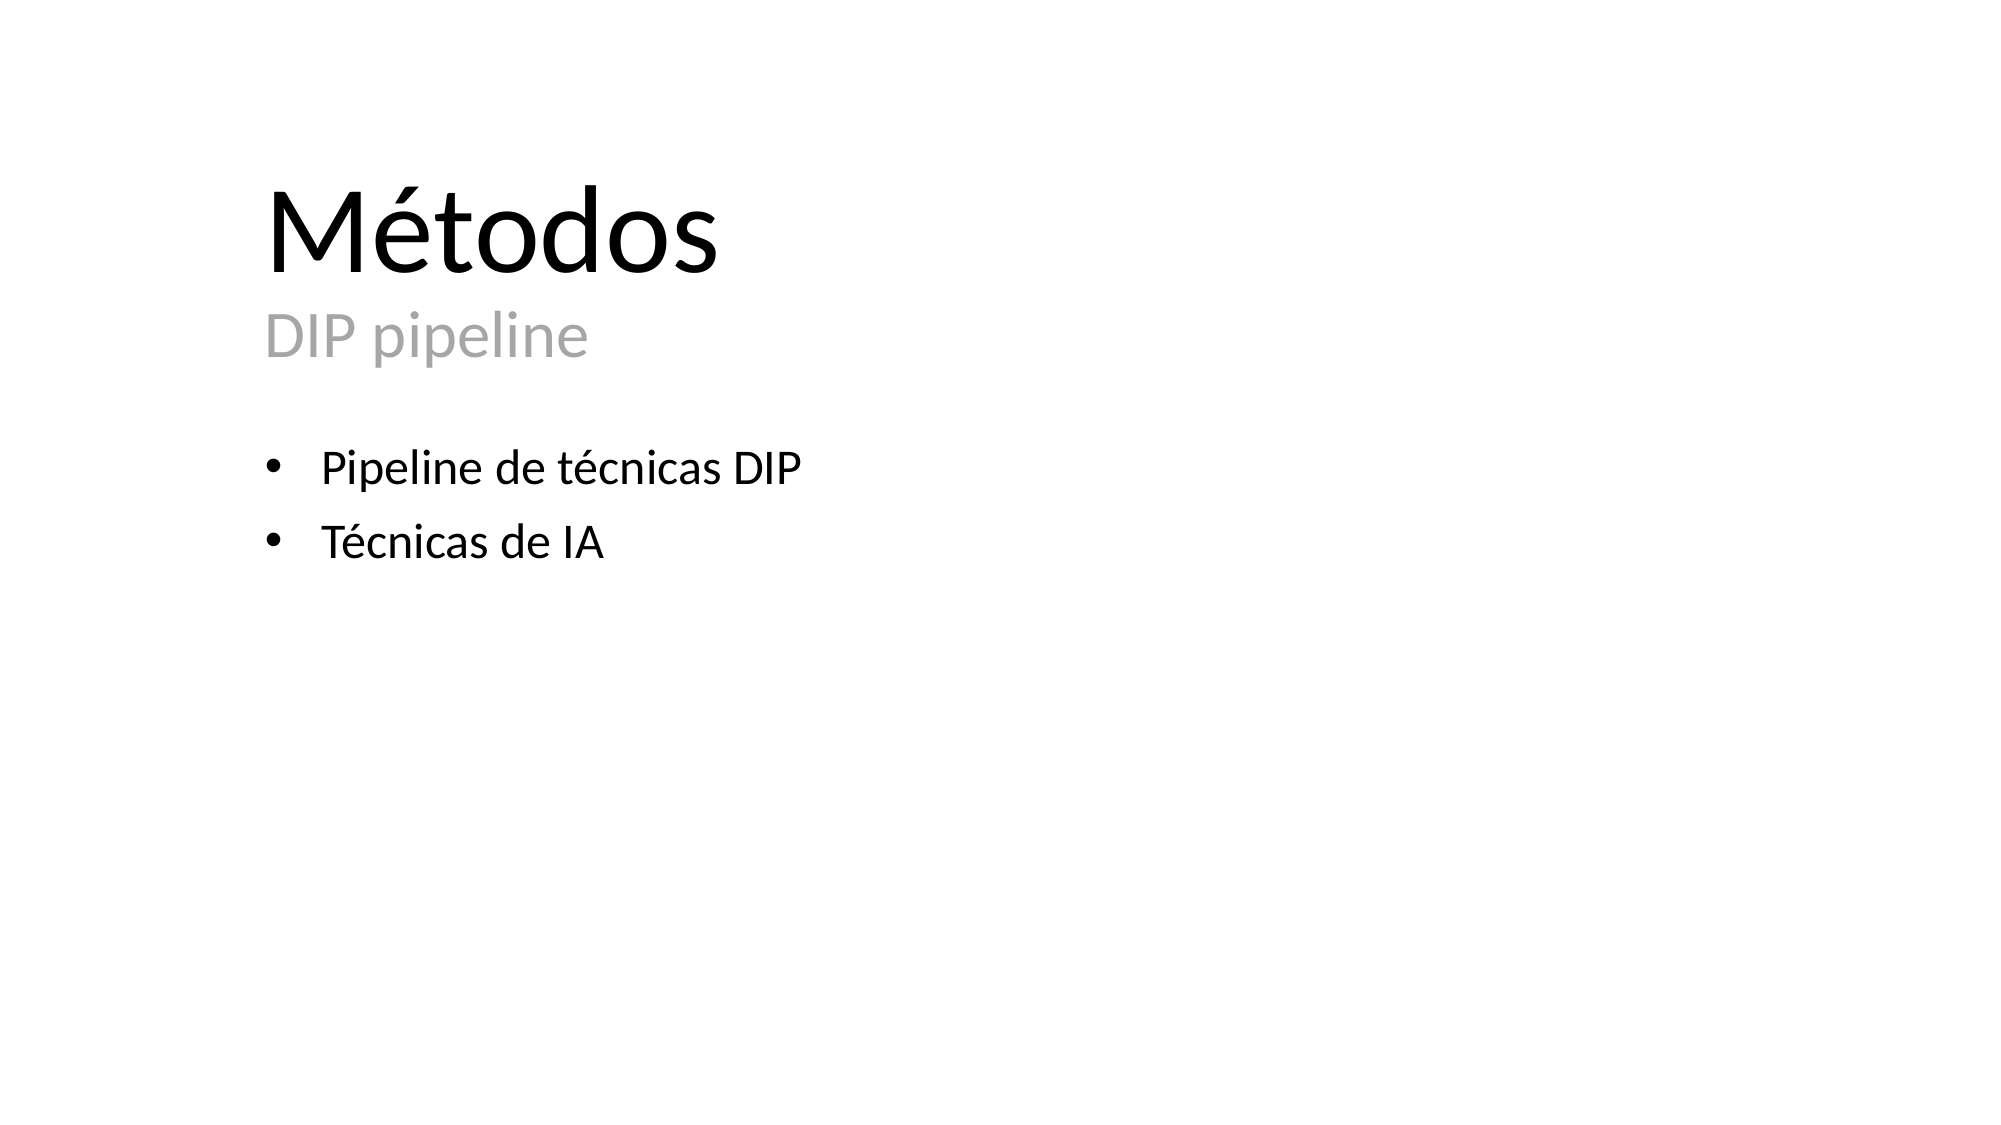

# Métodos DIP pipeline
Pipeline de técnicas DIP
Técnicas de IA